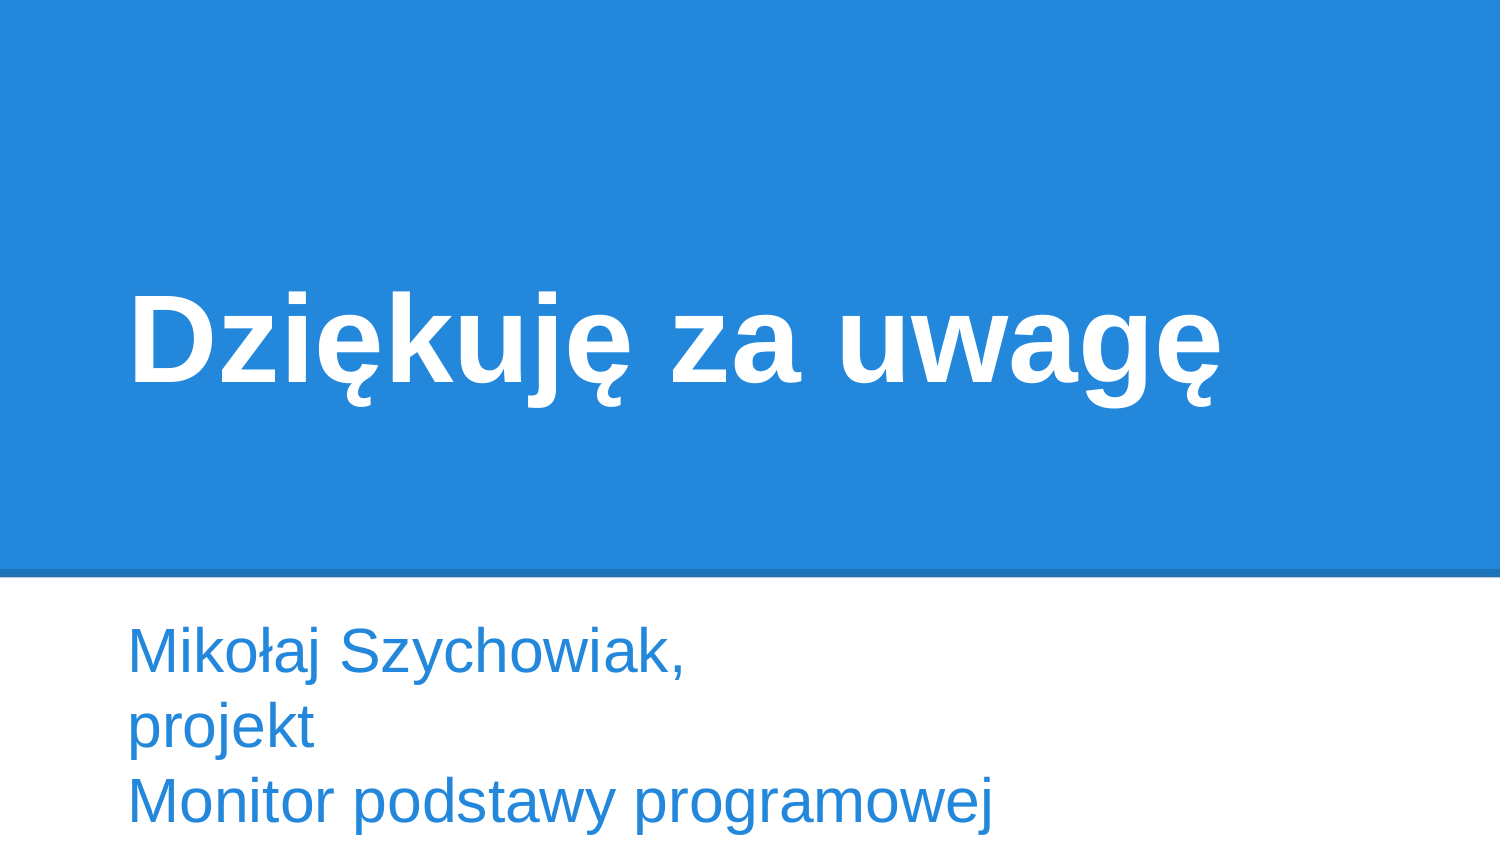

# Dziękuję za uwagę
Mikołaj Szychowiak,
projekt
Monitor podstawy programowej